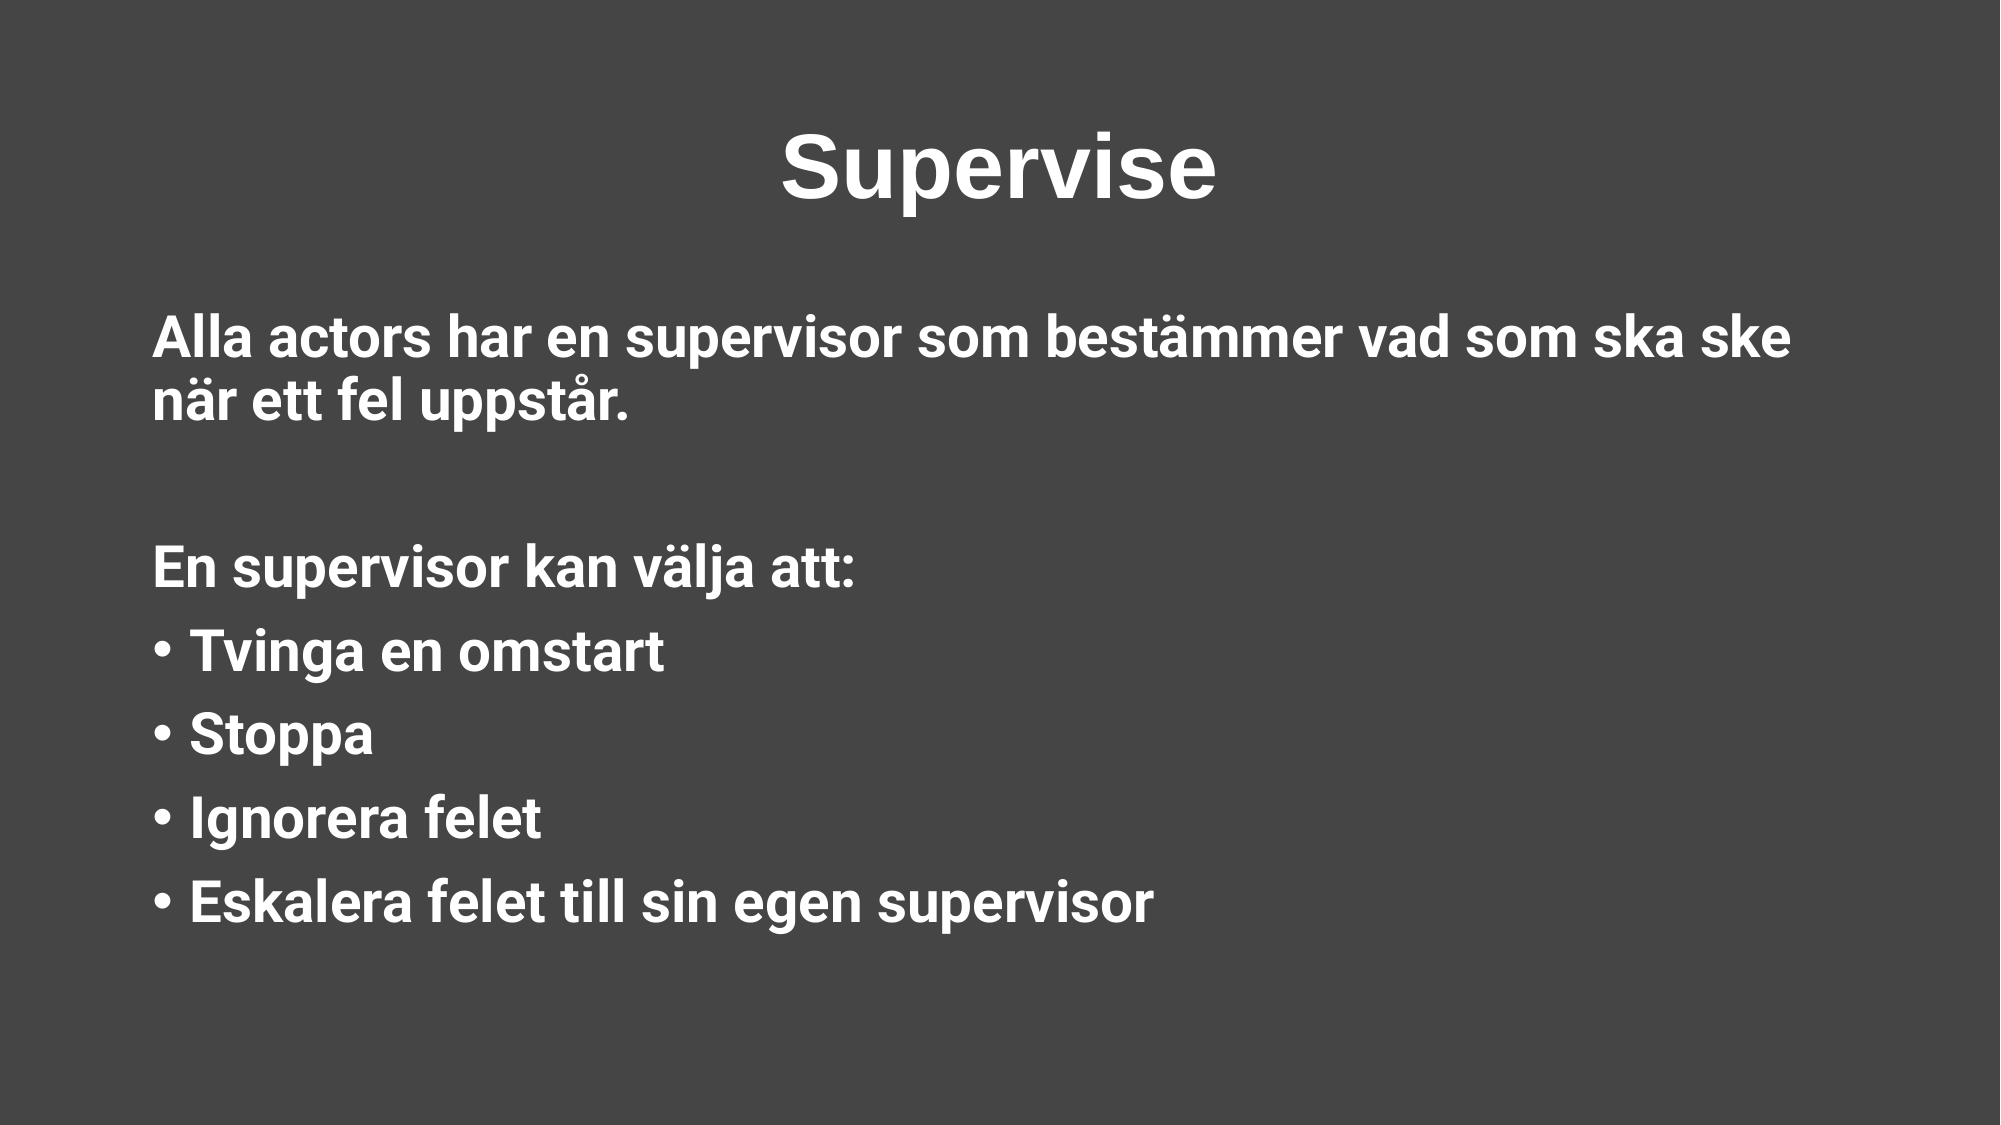

# Supervise
Alla actors har en supervisor som bestämmer vad som ska ske när ett fel uppstår.

En supervisor kan välja att:
Tvinga en omstart
Stoppa
Ignorera felet
Eskalera felet till sin egen supervisor